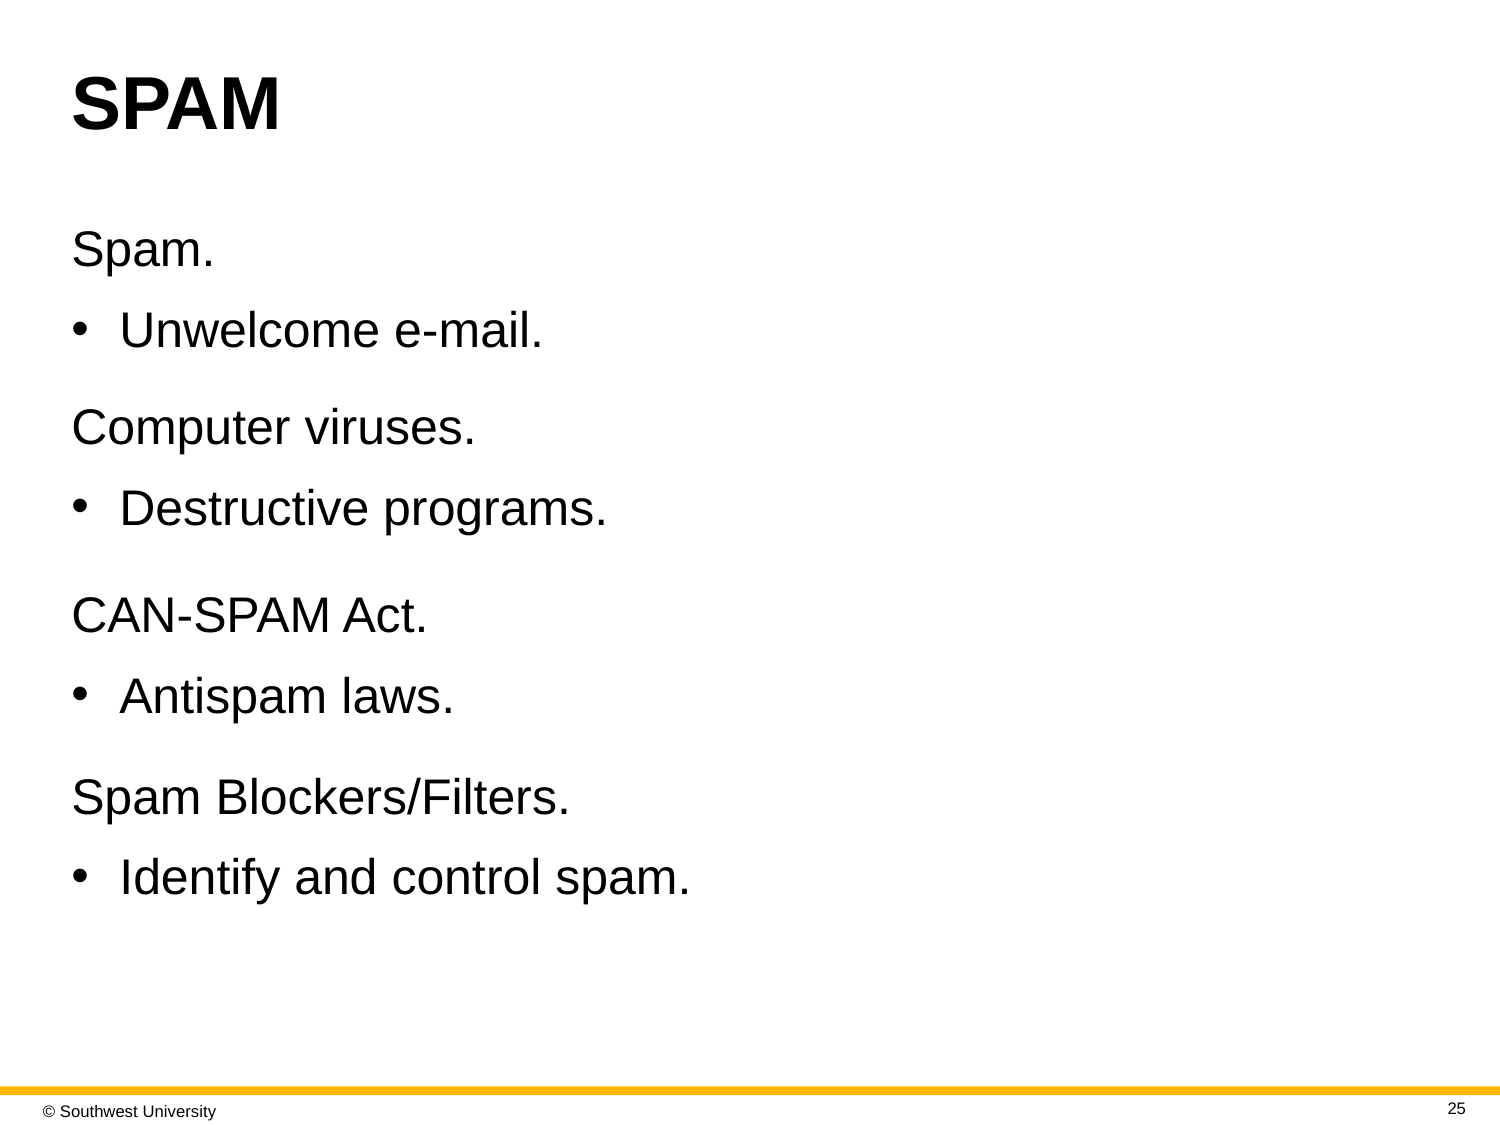

# SPAM
Spam.
Unwelcome e-mail.
Computer viruses.
Destructive programs.
CAN-SPAM Act.
Antispam laws.
Spam Blockers/Filters.
Identify and control spam.
25